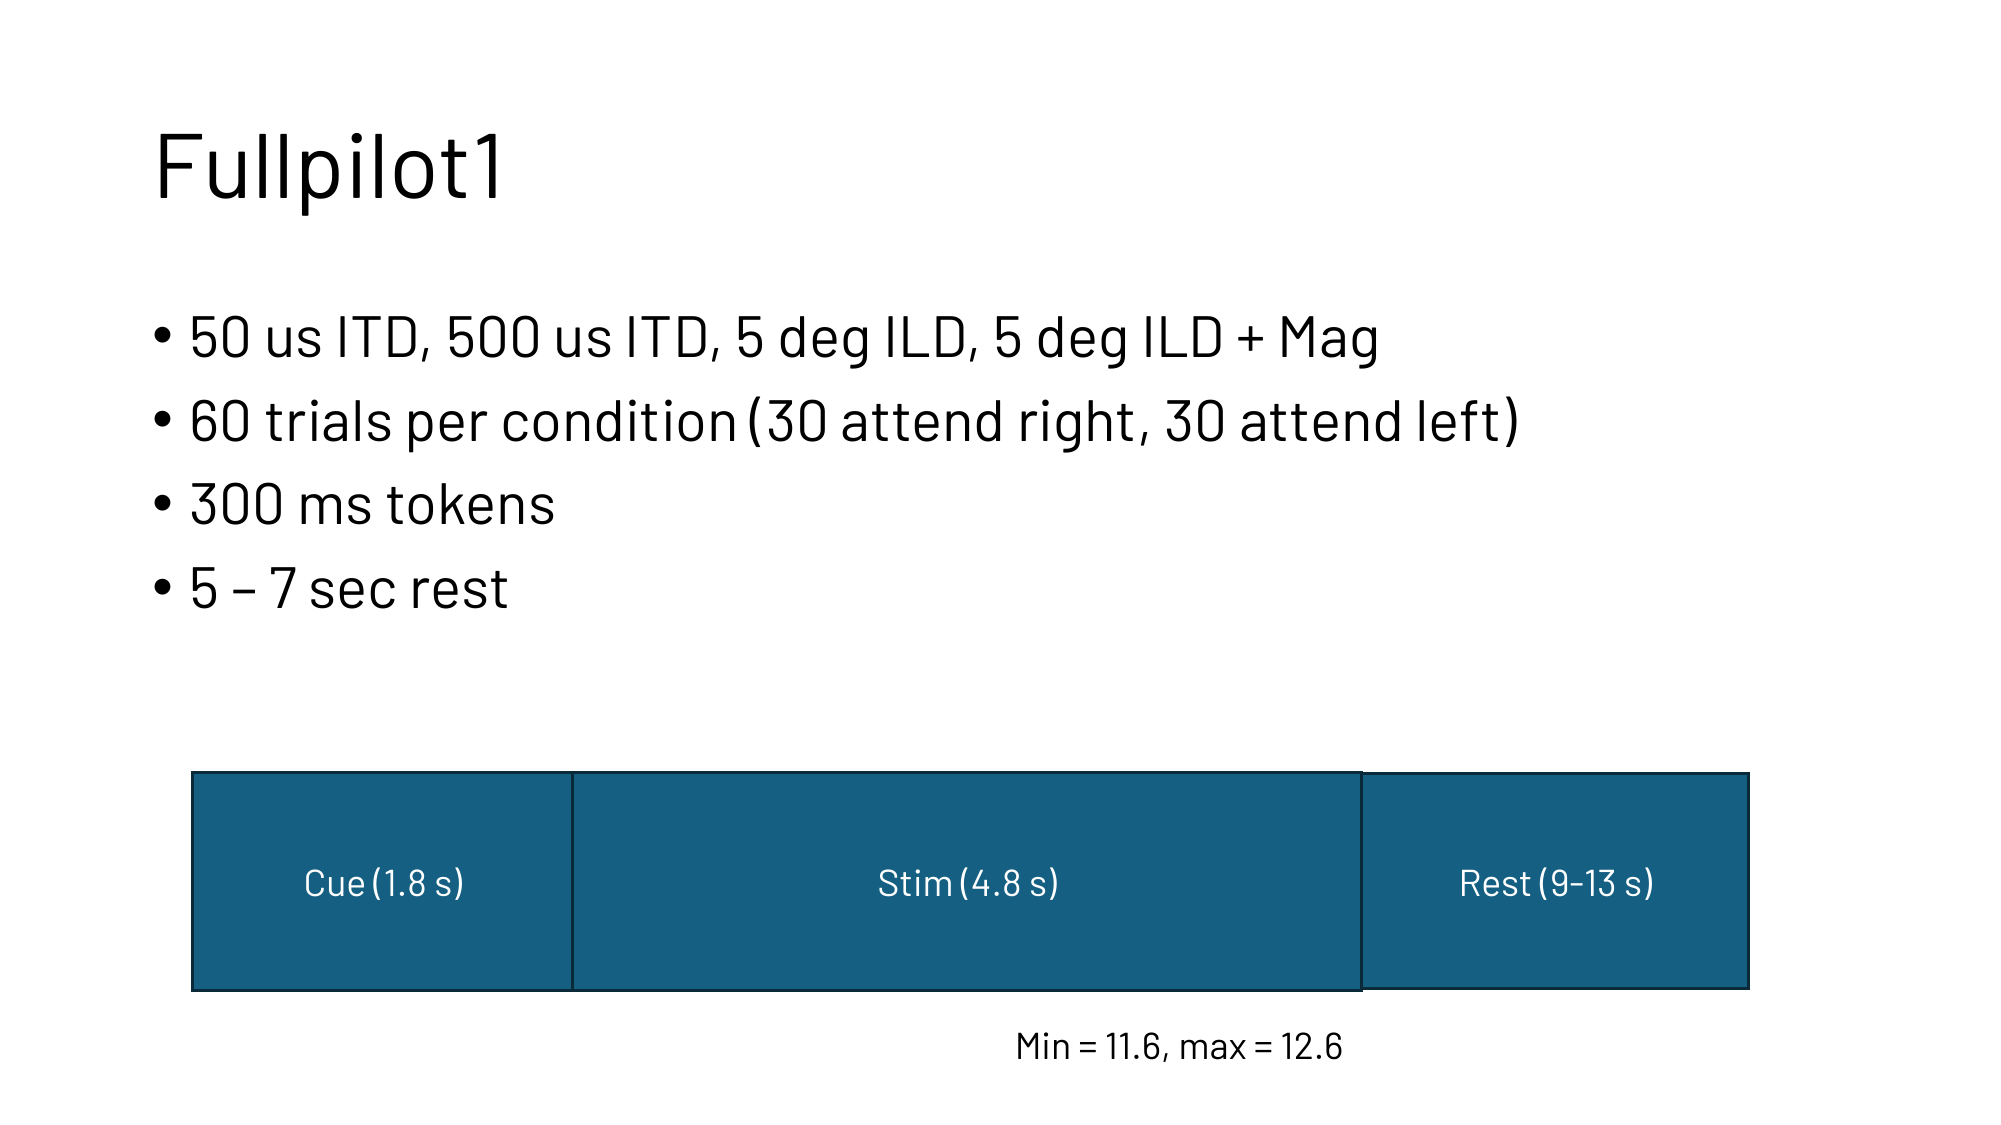

# Fullpilot1
50 us ITD, 500 us ITD, 5 deg ILD, 5 deg ILD + Mag
60 trials per condition (30 attend right, 30 attend left)
300 ms tokens
5 – 7 sec rest
Cue (1.8 s)
Stim (4.8 s)
Rest (9-13 s)
Min = 11.6, max = 12.6